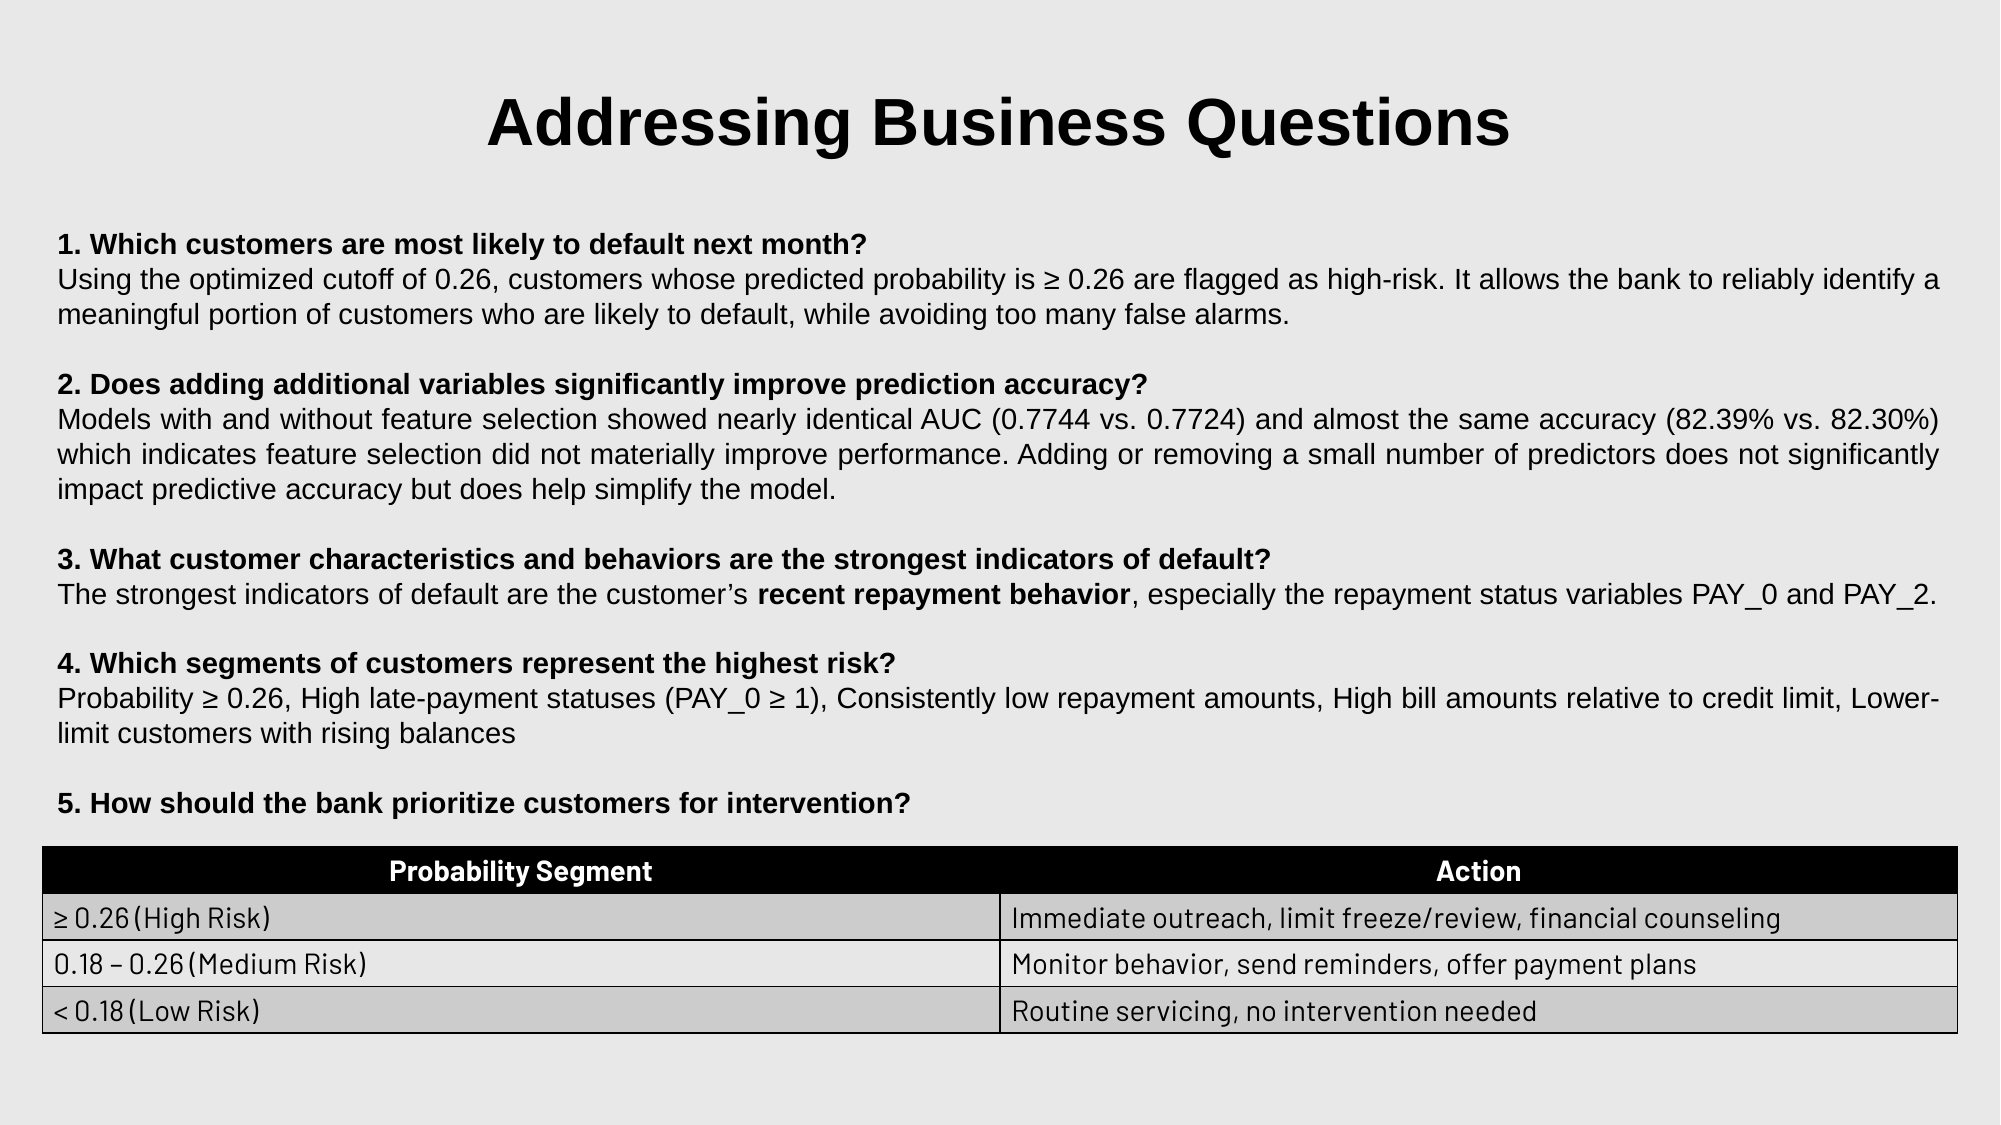

# Addressing Business Questions
1. Which customers are most likely to default next month?
Using the optimized cutoff of 0.26, customers whose predicted probability is ≥ 0.26 are flagged as high-risk. It allows the bank to reliably identify a meaningful portion of customers who are likely to default, while avoiding too many false alarms.

2. Does adding additional variables significantly improve prediction accuracy?
Models with and without feature selection showed nearly identical AUC (0.7744 vs. 0.7724) and almost the same accuracy (82.39% vs. 82.30%) which indicates feature selection did not materially improve performance. Adding or removing a small number of predictors does not significantly impact predictive accuracy but does help simplify the model.

3. What customer characteristics and behaviors are the strongest indicators of default?
The strongest indicators of default are the customer’s recent repayment behavior, especially the repayment status variables PAY_0 and PAY_2.

4. Which segments of customers represent the highest risk?
Probability ≥ 0.26, High late-payment statuses (PAY_0 ≥ 1), Consistently low repayment amounts, High bill amounts relative to credit limit, Lower-limit customers with rising balances

5. How should the bank prioritize customers for intervention?

| Probability Segment | Action |
| --- | --- |
| ≥ 0.26 (High Risk) | Immediate outreach, limit freeze/review, financial counseling |
| 0.18 – 0.26 (Medium Risk) | Monitor behavior, send reminders, offer payment plans |
| < 0.18 (Low Risk) | Routine servicing, no intervention needed |